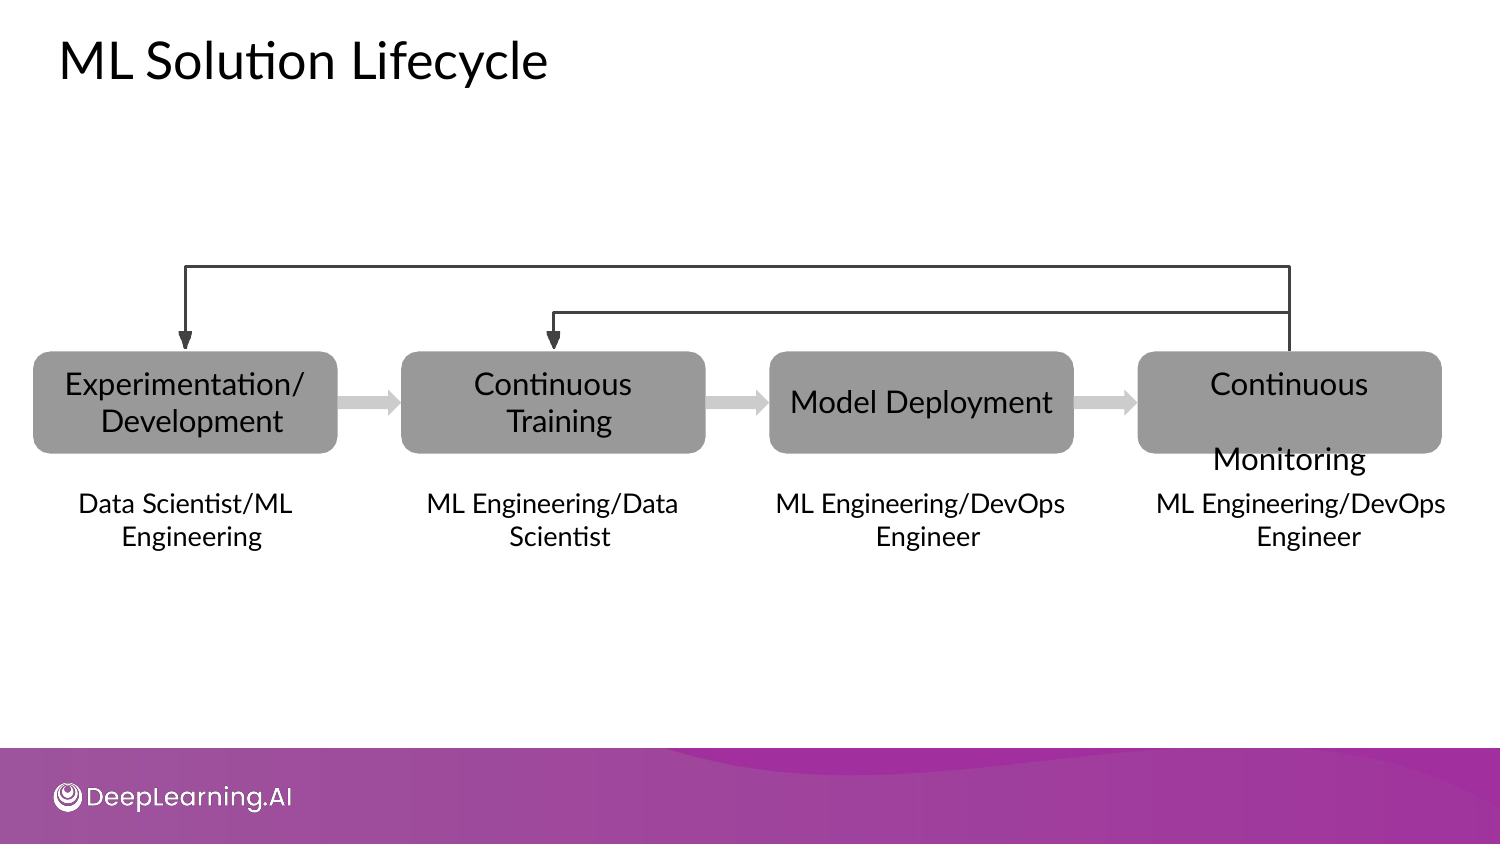

# ML Solution Lifecycle

Experimentation/  Development
Continuous  Training
Continuous  Monitoring
Model Deployment
Data Scientist/ML  Engineering
ML Engineering/Data  Scientist
ML Engineering/DevOps  Engineer
ML Engineering/DevOps  Engineer